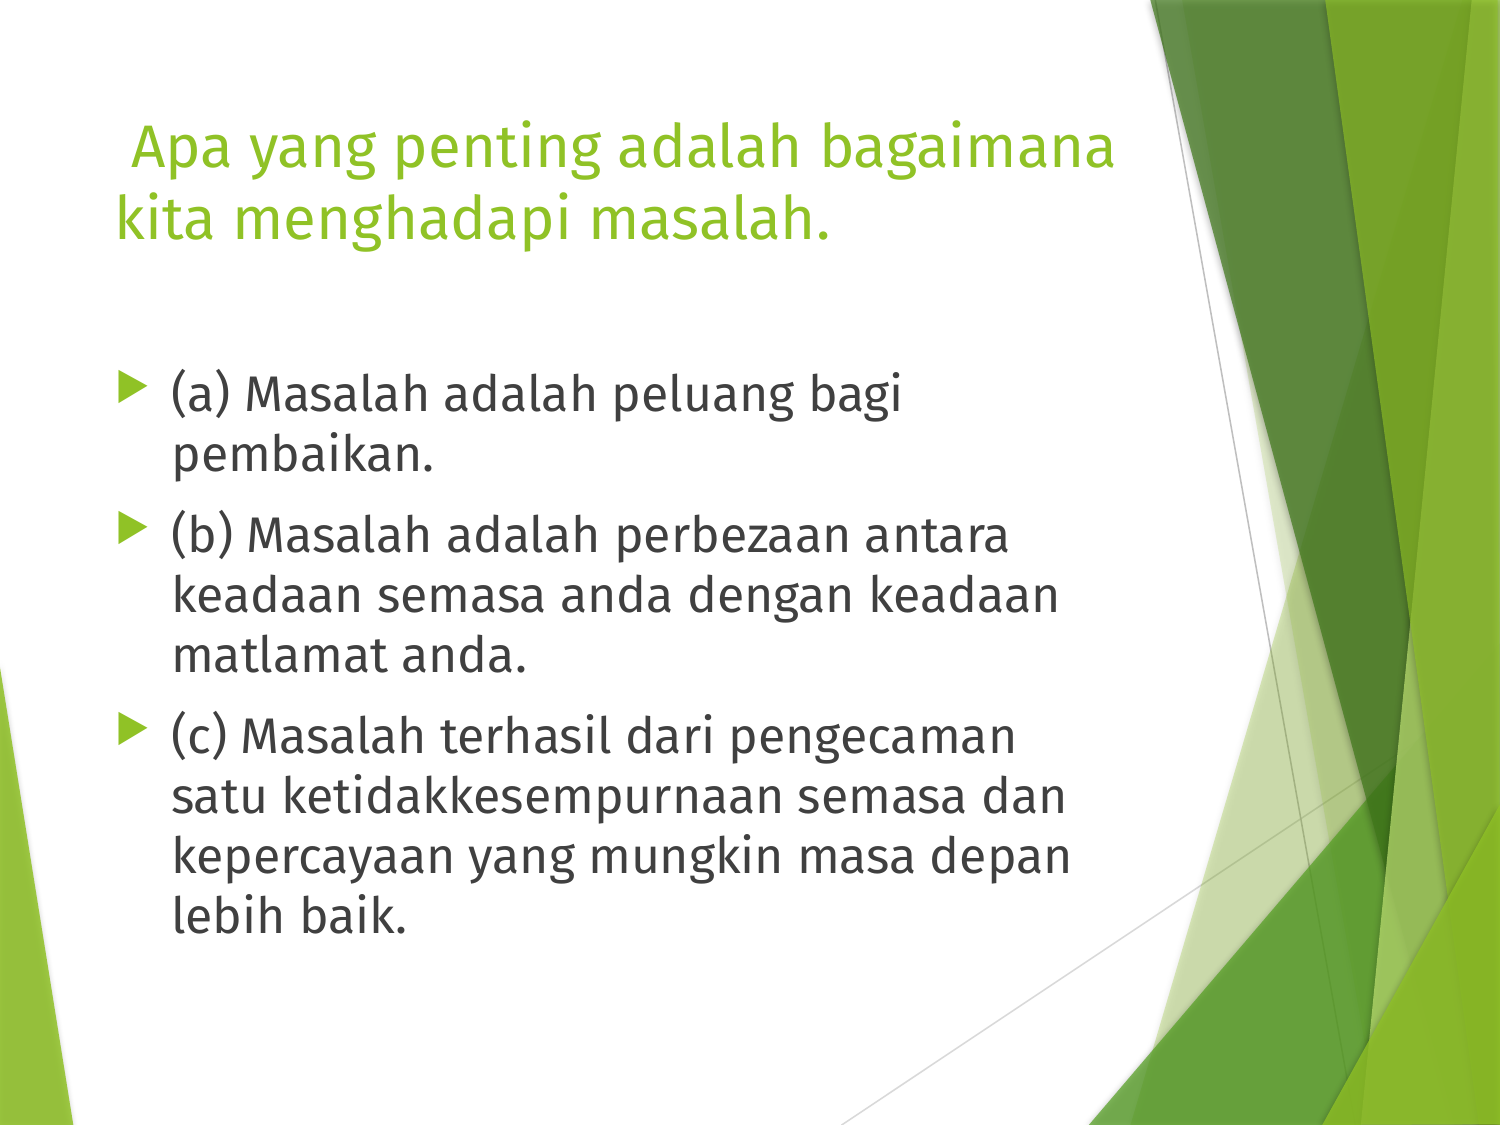

# Apa yang penting adalah bagaimana kita menghadapi masalah.
(a) Masalah adalah peluang bagi pembaikan.
(b) Masalah adalah perbezaan antara keadaan semasa anda dengan keadaan matlamat anda.
(c) Masalah terhasil dari pengecaman satu ketidakkesempurnaan semasa dan kepercayaan yang mungkin masa depan lebih baik.